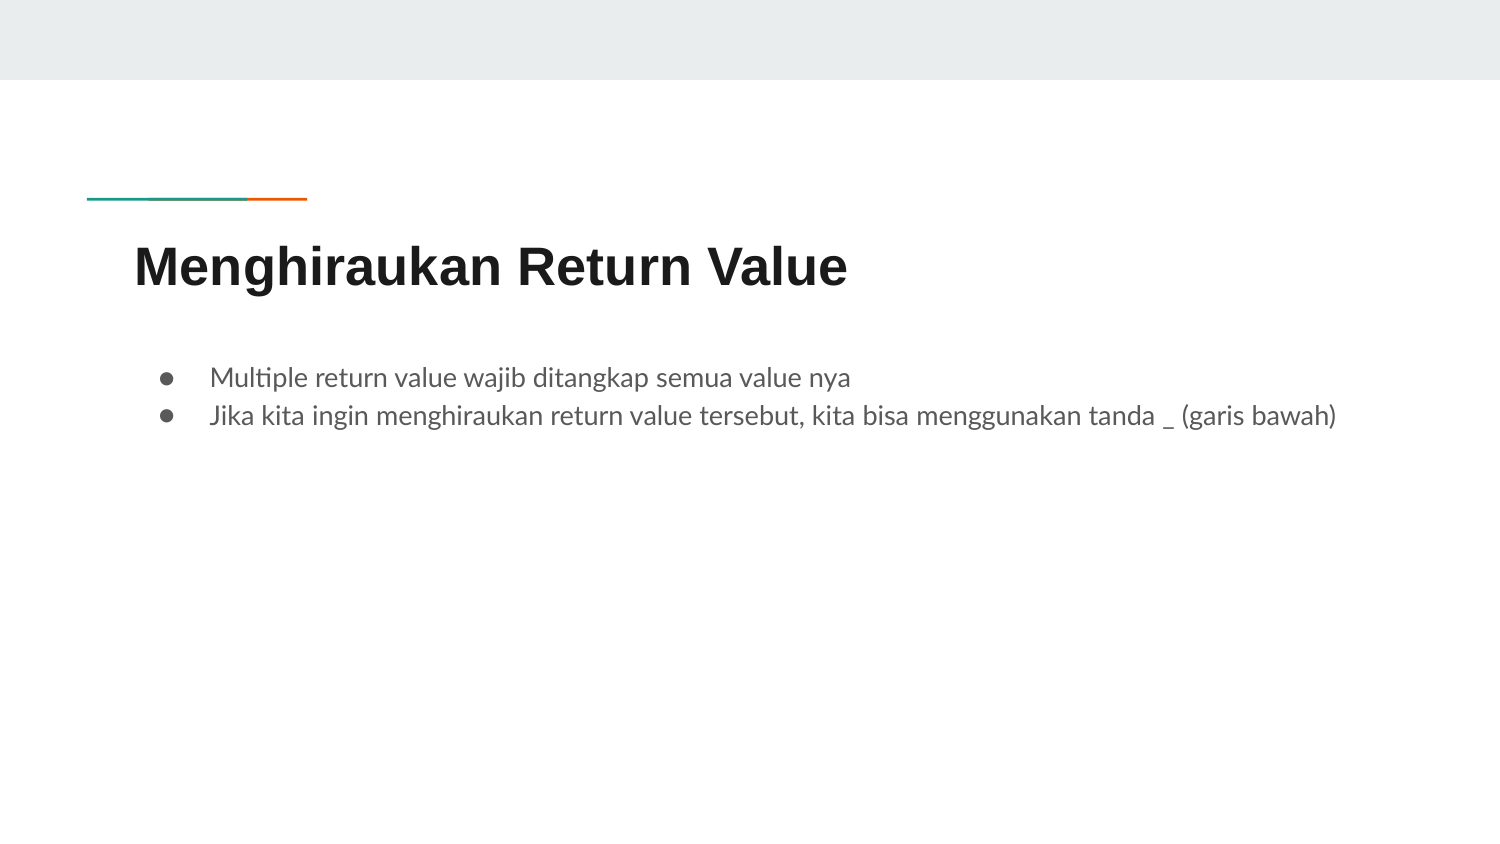

# Menghiraukan Return Value
Multiple return value wajib ditangkap semua value nya
Jika kita ingin menghiraukan return value tersebut, kita bisa menggunakan tanda _ (garis bawah)